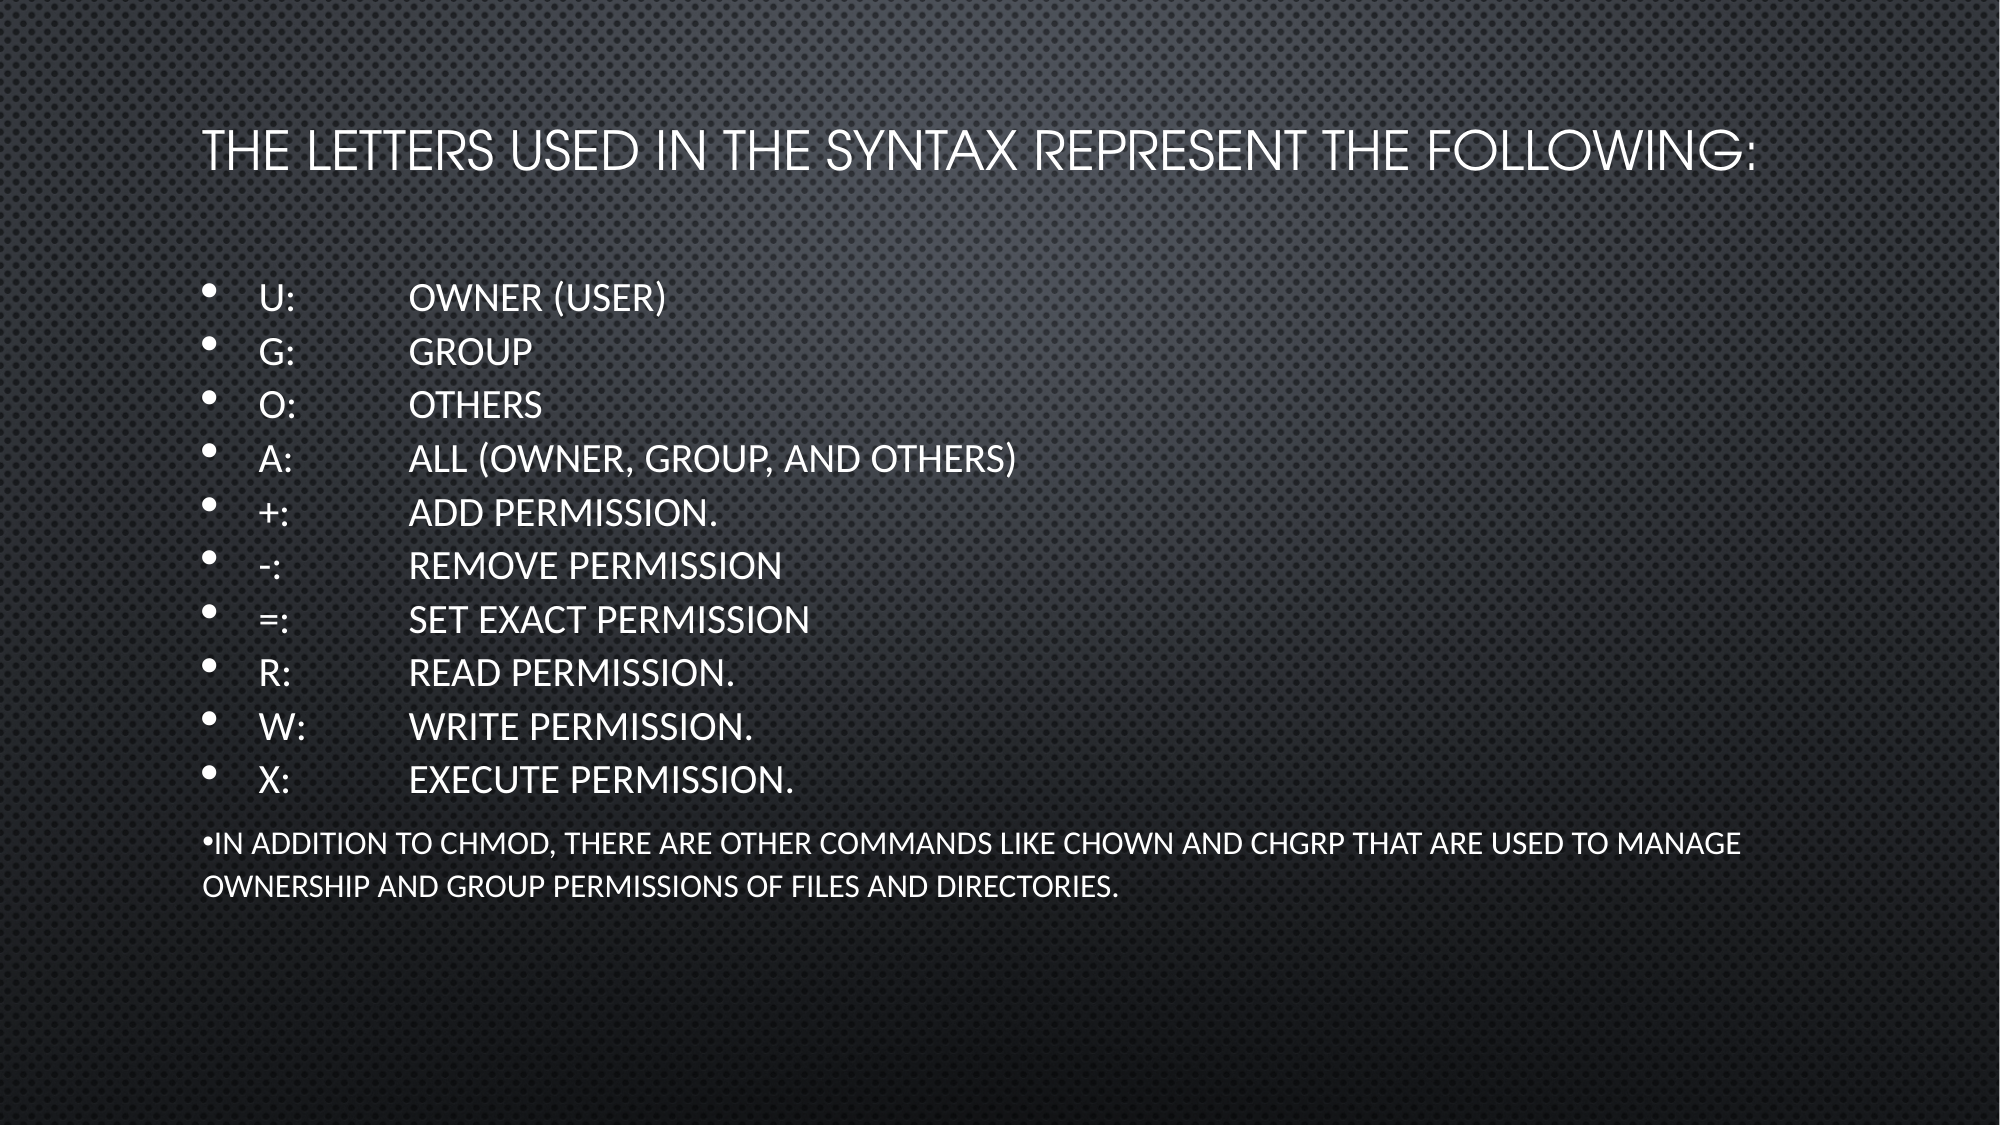

# The letters used in the syntax represent the following:

u:  	owner (user)
g: 	group
o: 	others
a: 	all (owner, group, and others)
+: 	add permission.
-: 	remove permission
=: 	set exact permission
r: 	read permission.
w: 	write permission.
x: 	execute permission.
In addition to chmod, there are other commands like chown and chgrp that are used to manage ownership and group permissions of files and directories.